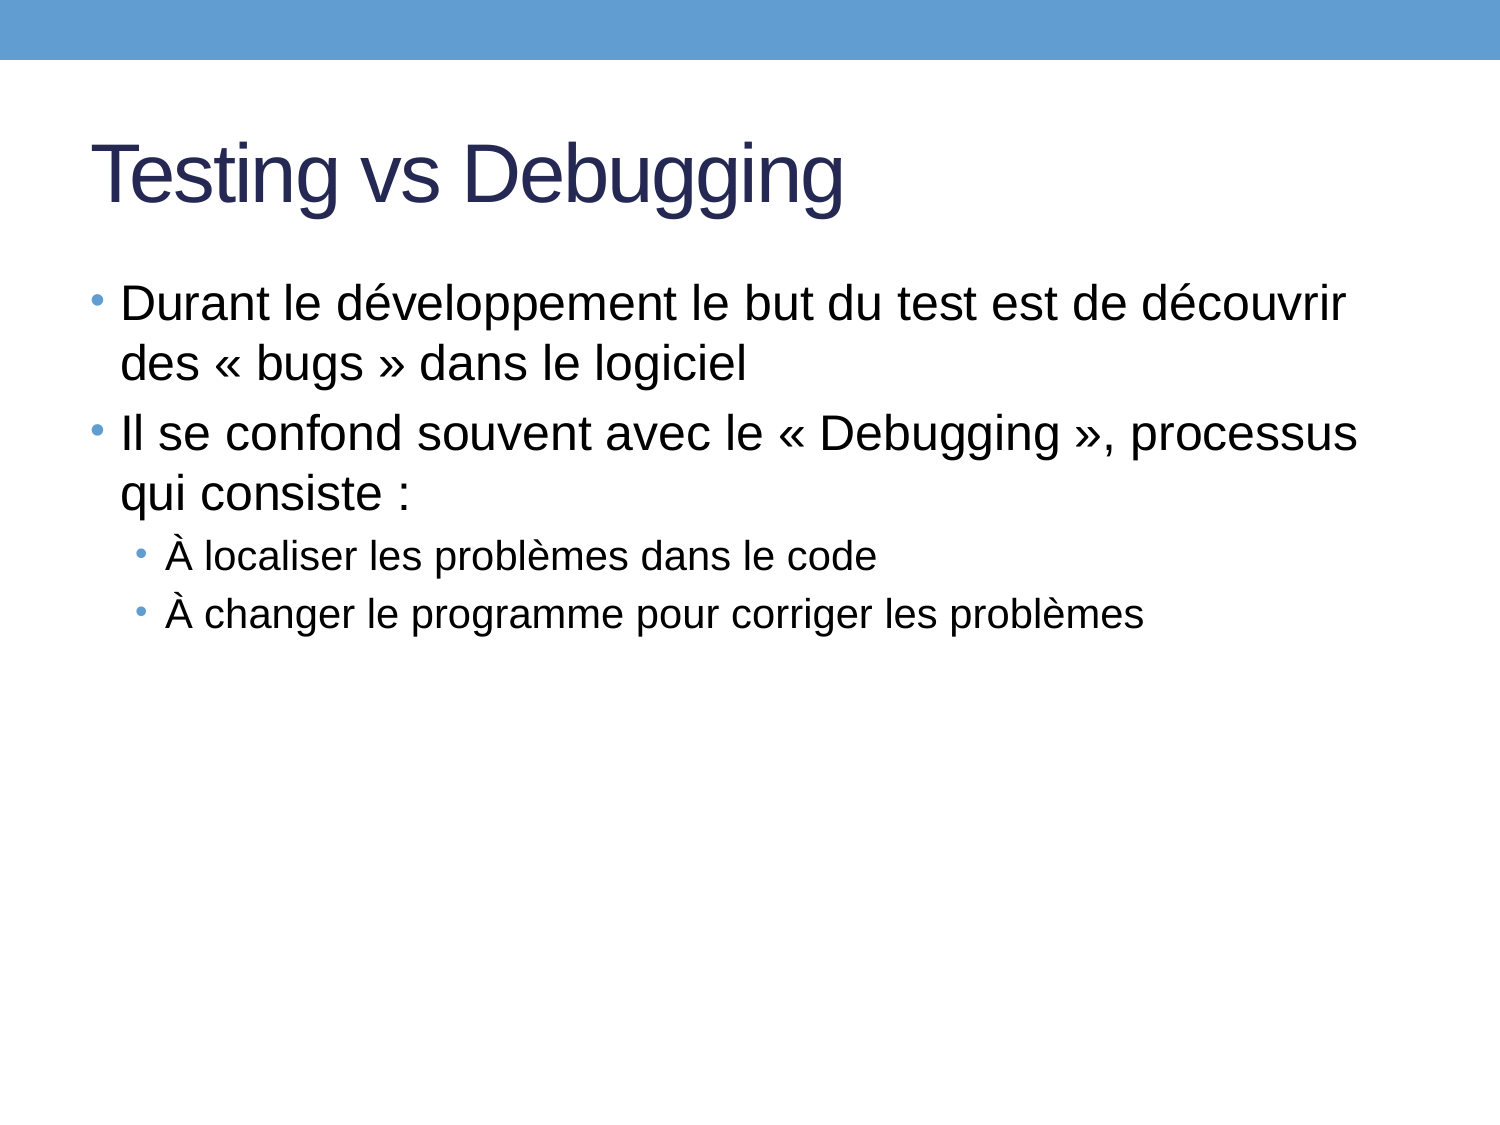

# Testing vs Debugging
Durant le développement le but du test est de découvrir des « bugs » dans le logiciel
Il se confond souvent avec le « Debugging », processus qui consiste :
À localiser les problèmes dans le code
À changer le programme pour corriger les problèmes